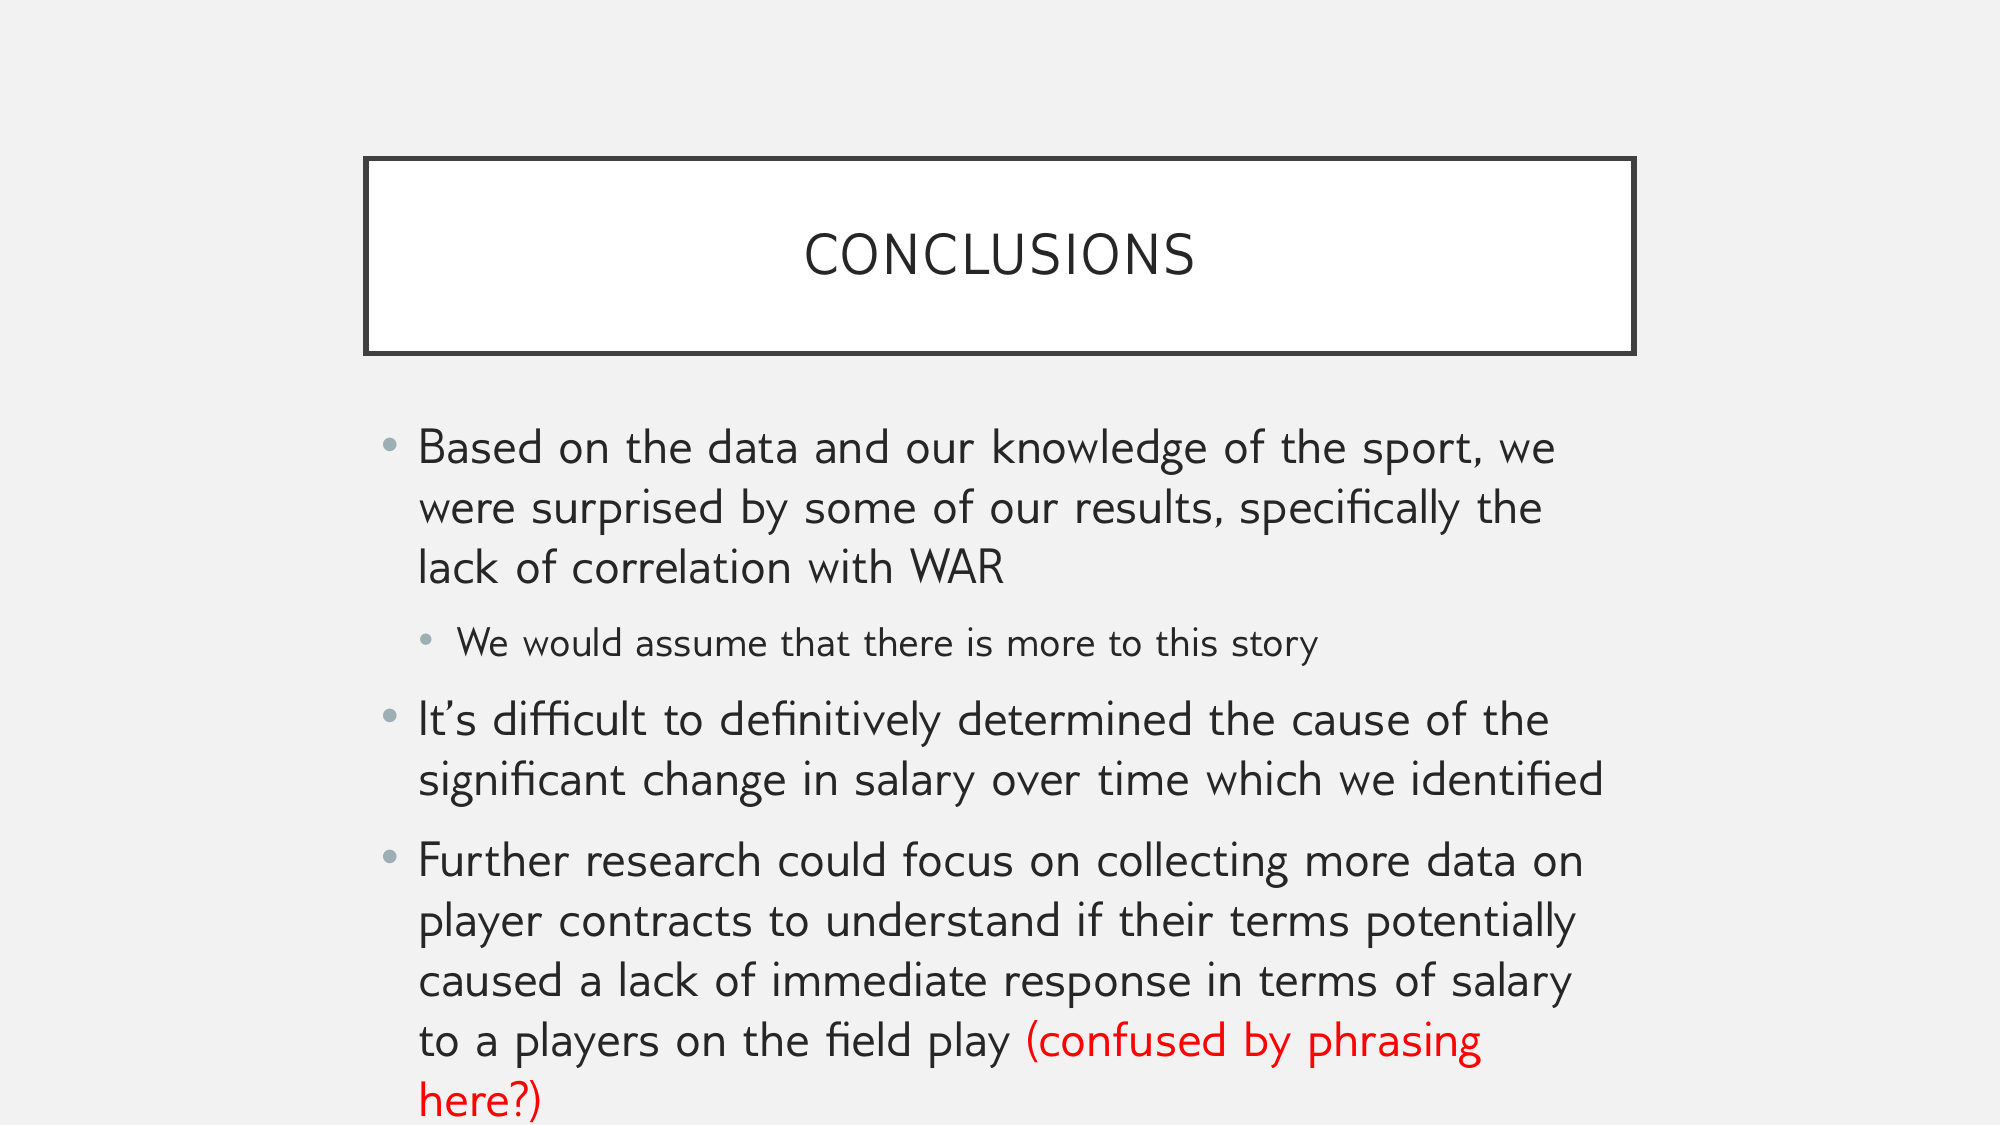

# Conclusions
Based on the data and our knowledge of the sport, we were surprised by some of our results, specifically the lack of correlation with WAR
We would assume that there is more to this story
It’s difficult to definitively determined the cause of the significant change in salary over time which we identified
Further research could focus on collecting more data on player contracts to understand if their terms potentially caused a lack of immediate response in terms of salary to a players on the field play (confused by phrasing here?)